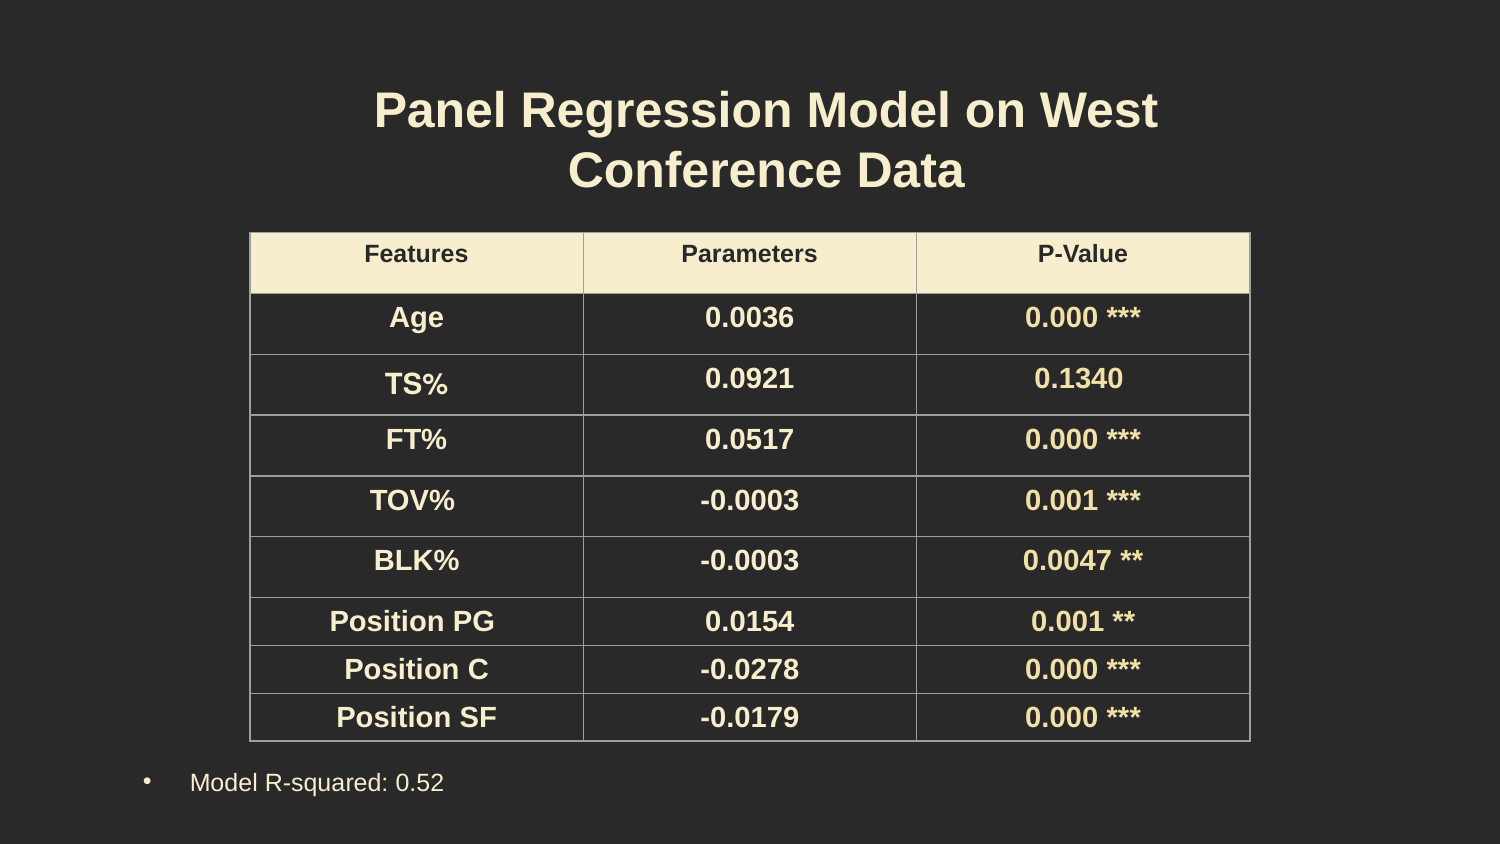

Panel Regression Model on West Conference Data
| Features | Parameters | P-Value |
| --- | --- | --- |
| Age | 0.0036 | 0.000 \*\*\* |
| TS% | 0.0921 | 0.1340 |
| FT% | 0.0517 | 0.000 \*\*\* |
| TOV% | -0.0003 | 0.001 \*\*\* |
| BLK% | -0.0003 | 0.0047 \*\* |
| Position PG | 0.0154 | 0.001 \*\* |
| Position C | -0.0278 | 0.000 \*\*\* |
| Position SF | -0.0179 | 0.000 \*\*\* |
Model R-squared: 0.52